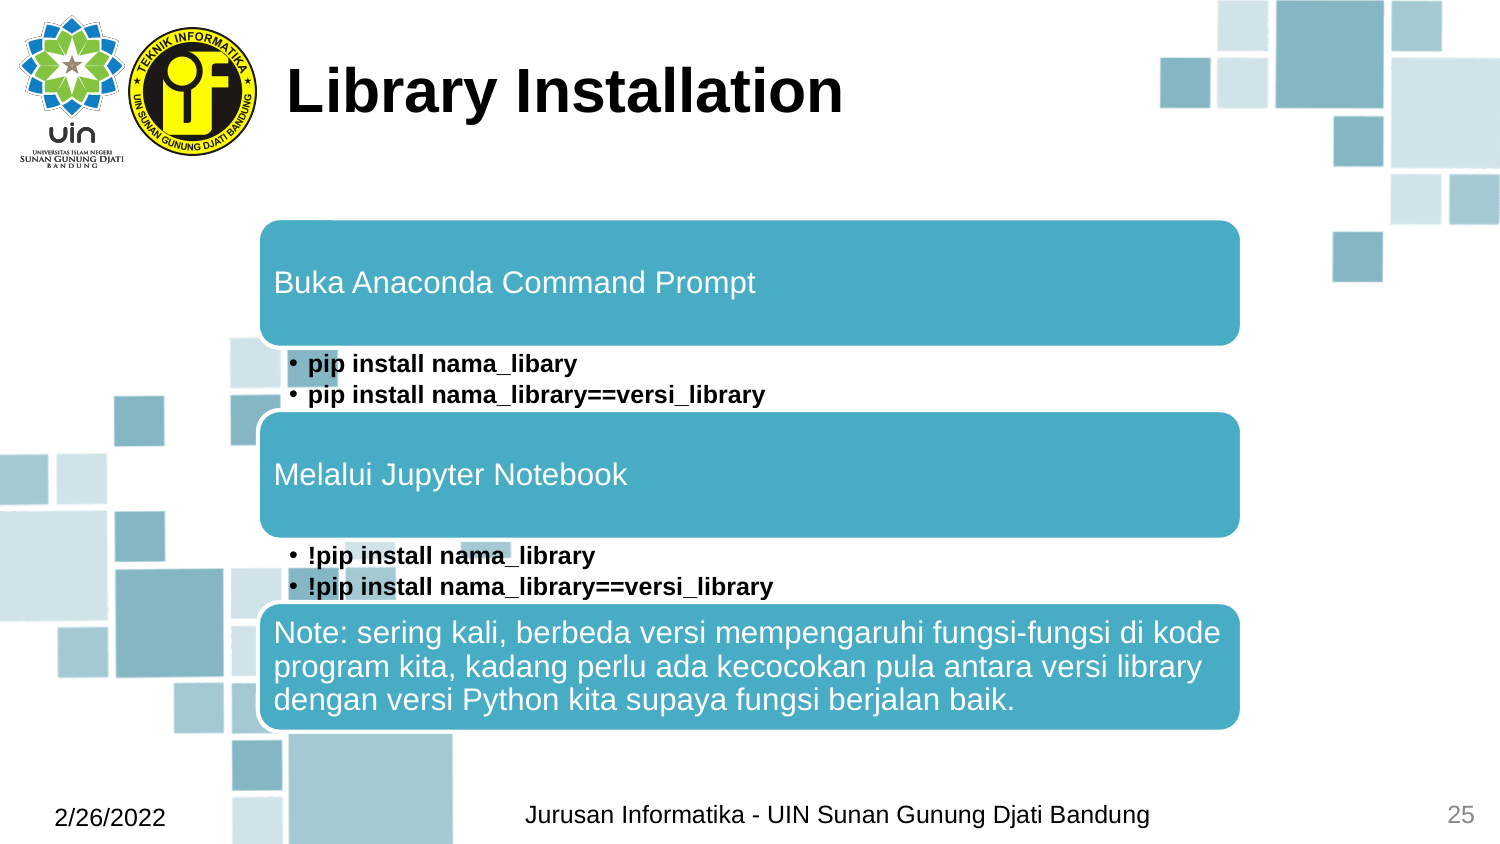

# Library Installation

Buka Anaconda Command Prompt

pip install nama_libary
pip install nama_library==versi_library

Melalui Jupyter Notebook

!pip install nama_library
!pip install nama_library==versi_library

Note: sering kali, berbeda versi mempengaruhi fungsi-fungsi di kode program kita, kadang perlu ada kecocokan pula antara versi library dengan versi Python kita supaya fungsi berjalan baik.
25
2/26/2022
Jurusan Informatika - UIN Sunan Gunung Djati Bandung